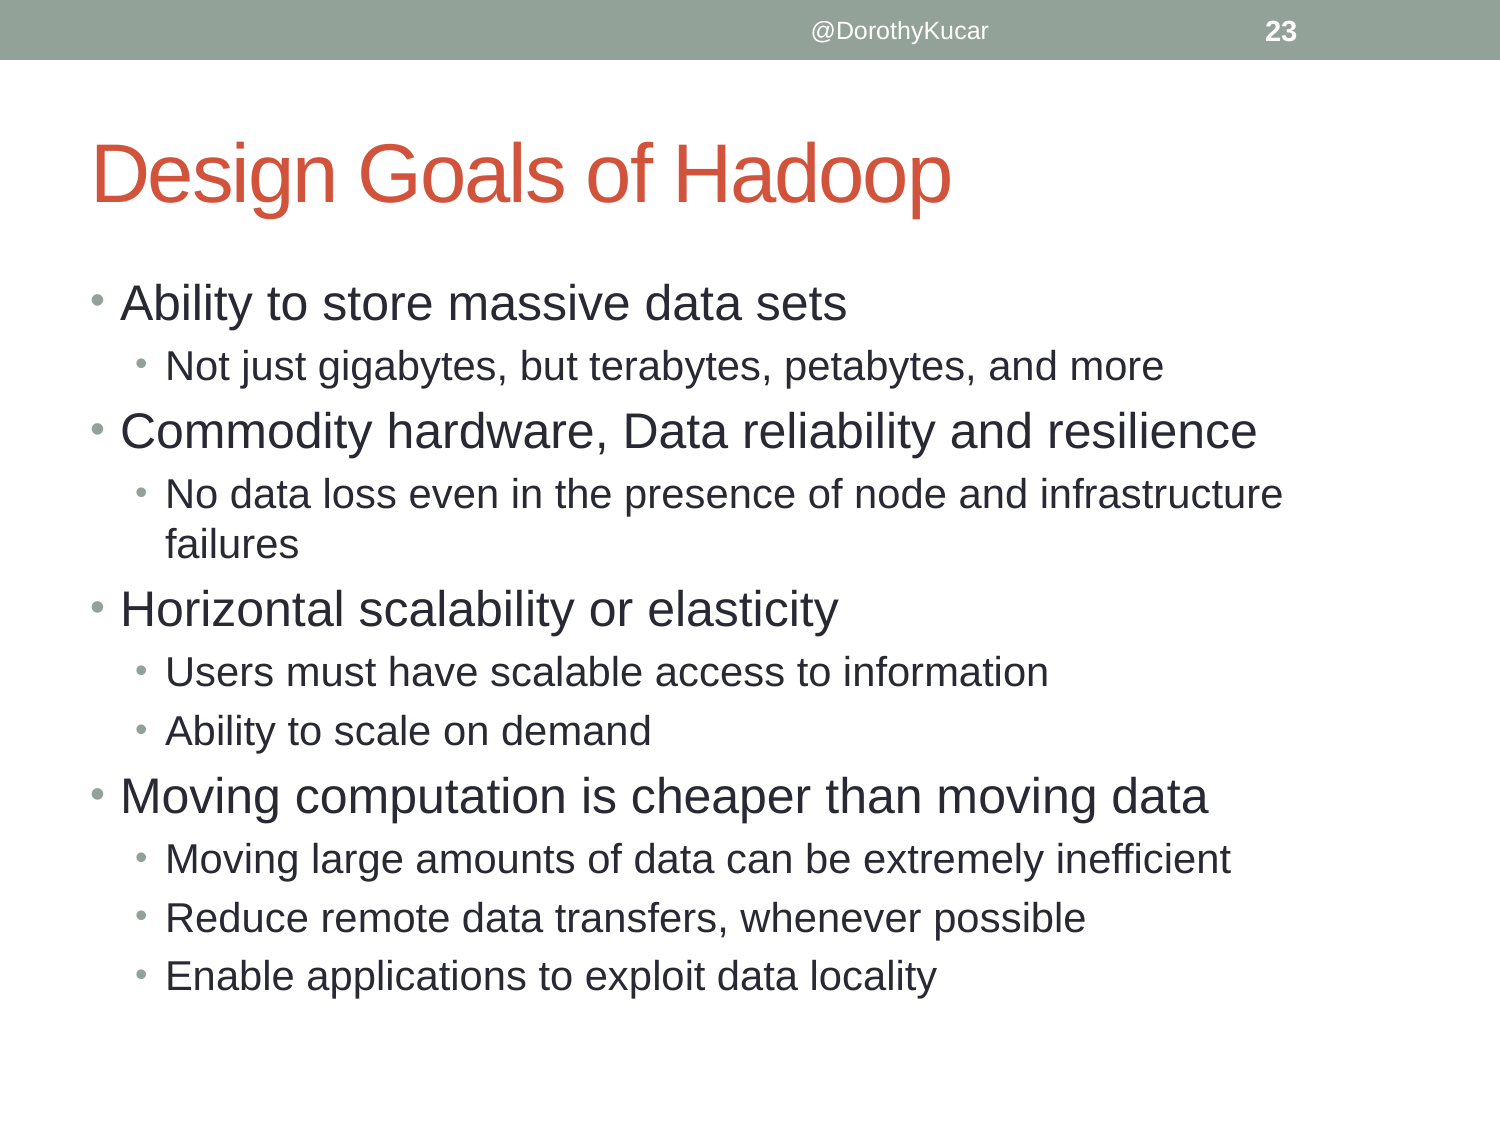

@DorothyKucar
23
# Design Goals of Hadoop
Ability to store massive data sets
Not just gigabytes, but terabytes, petabytes, and more
Commodity hardware, Data reliability and resilience
No data loss even in the presence of node and infrastructure failures
Horizontal scalability or elasticity
Users must have scalable access to information
Ability to scale on demand
Moving computation is cheaper than moving data
Moving large amounts of data can be extremely inefficient
Reduce remote data transfers, whenever possible
Enable applications to exploit data locality